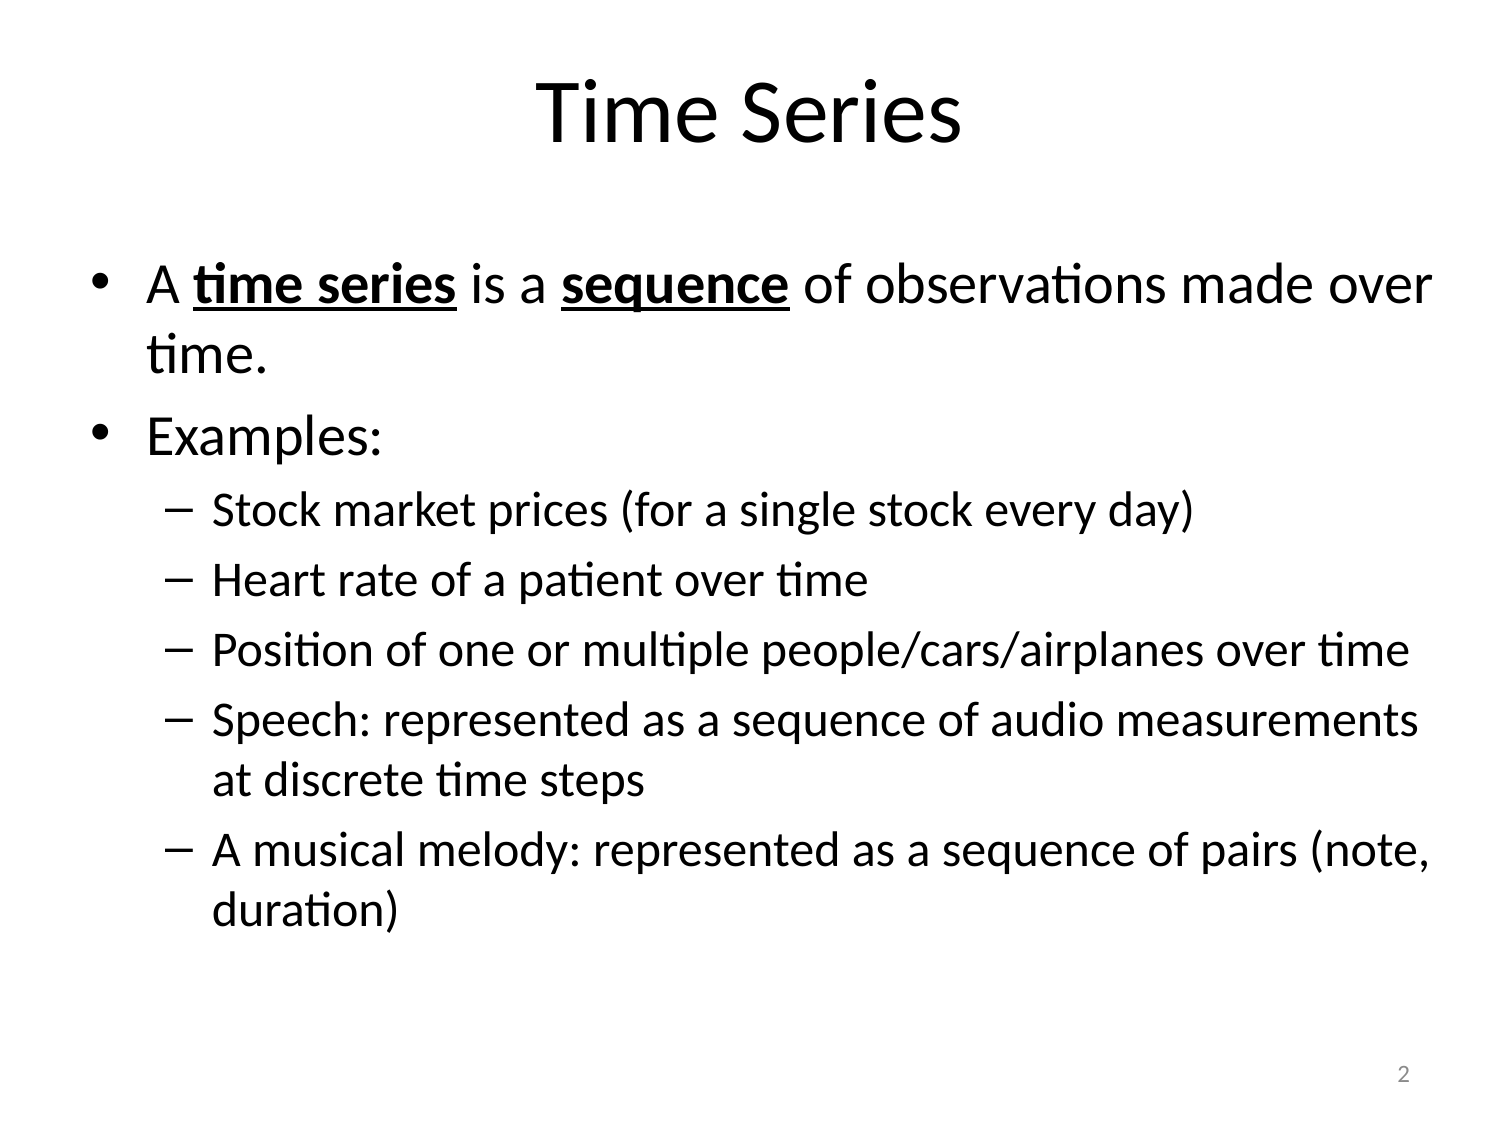

# Time Series
A time series is a sequence of observations made over time.
Examples:
Stock market prices (for a single stock every day)
Heart rate of a patient over time
Position of one or multiple people/cars/airplanes over time
Speech: represented as a sequence of audio measurements at discrete time steps
A musical melody: represented as a sequence of pairs (note, duration)

2